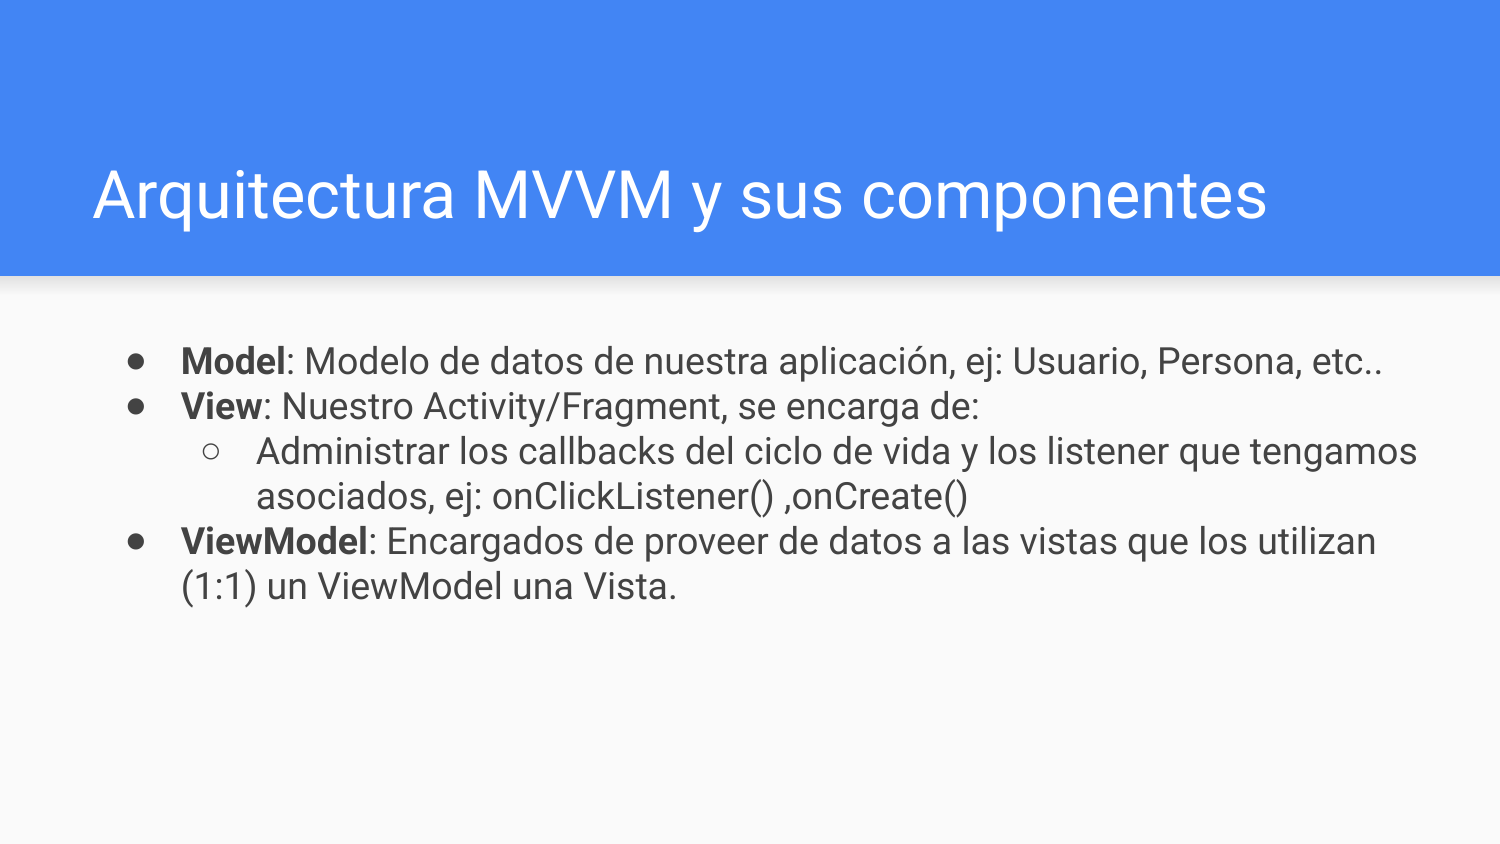

# Arquitectura MVVM y sus componentes
Model: Modelo de datos de nuestra aplicación, ej: Usuario, Persona, etc..
View: Nuestro Activity/Fragment, se encarga de:
Administrar los callbacks del ciclo de vida y los listener que tengamos asociados, ej: onClickListener() ,onCreate()
ViewModel: Encargados de proveer de datos a las vistas que los utilizan (1:1) un ViewModel una Vista.